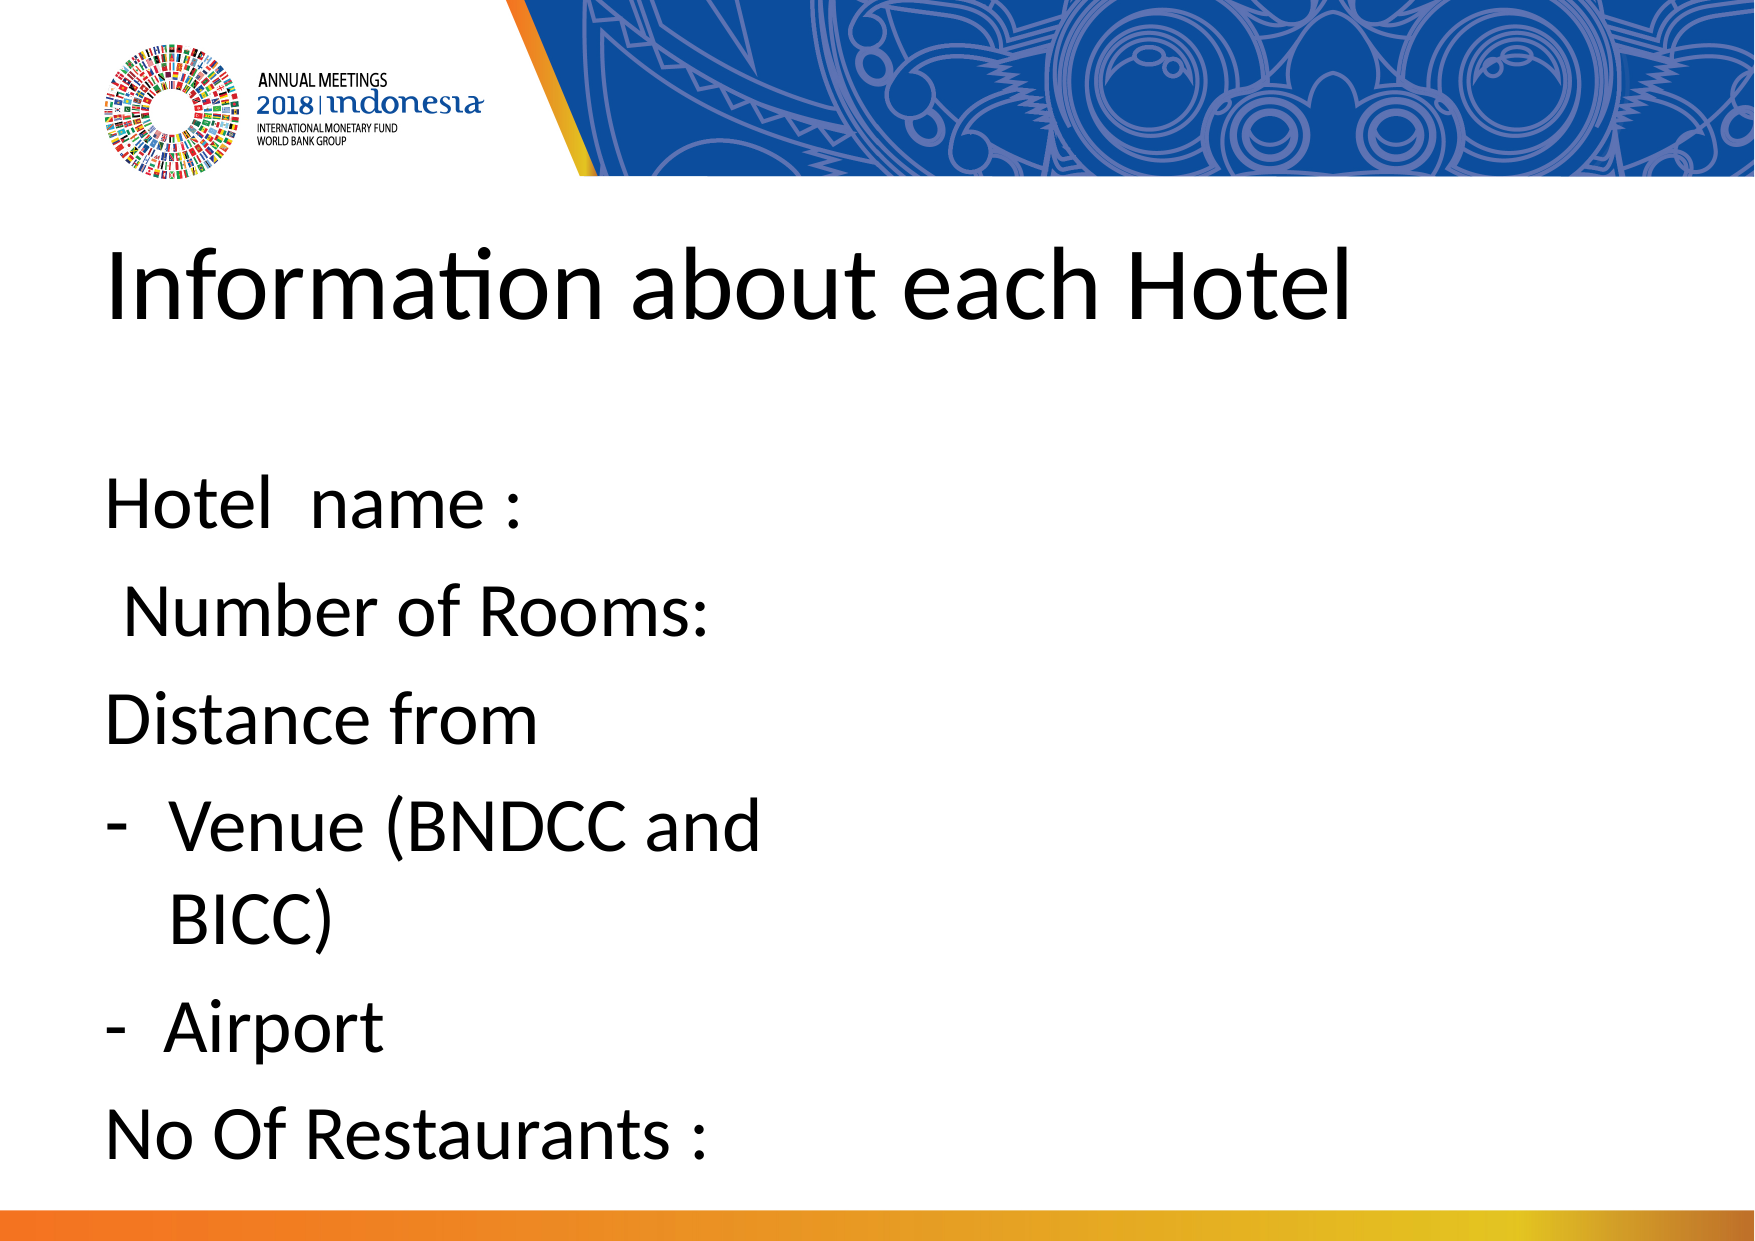

# Information about each Hotel
Hotel  name :
 Number of Rooms:
Distance from
Venue (BNDCC and BICC)
-  Airport
No Of Restaurants :